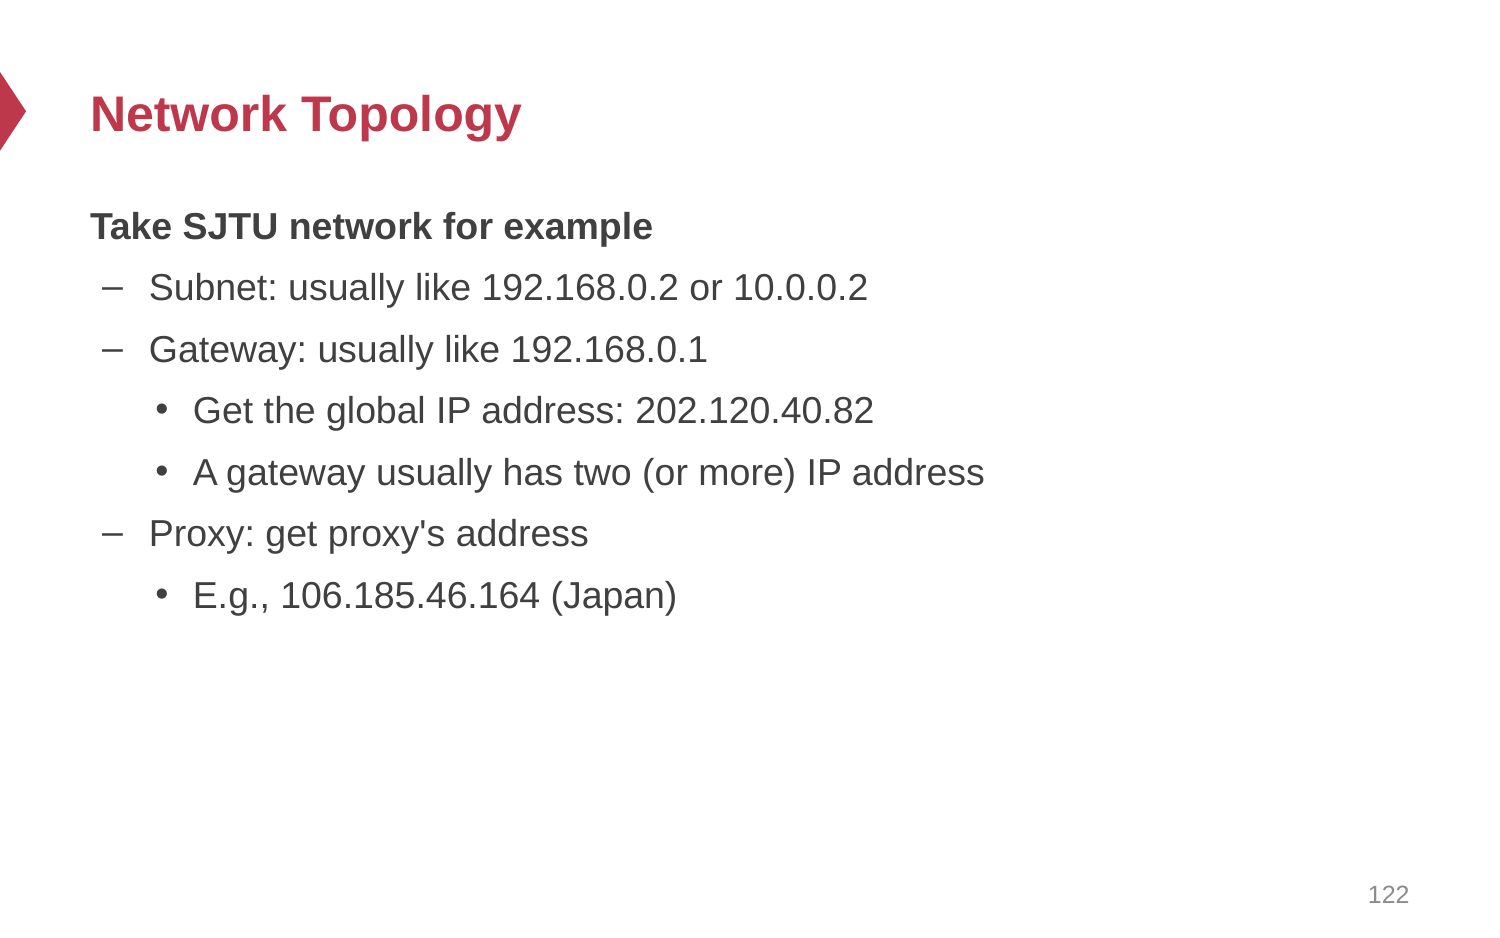

# Network Topology
Take SJTU network for example
Subnet: usually like 192.168.0.2 or 10.0.0.2
Gateway: usually like 192.168.0.1
Get the global IP address: 202.120.40.82
A gateway usually has two (or more) IP address
Proxy: get proxy's address
E.g., 106.185.46.164 (Japan)
122